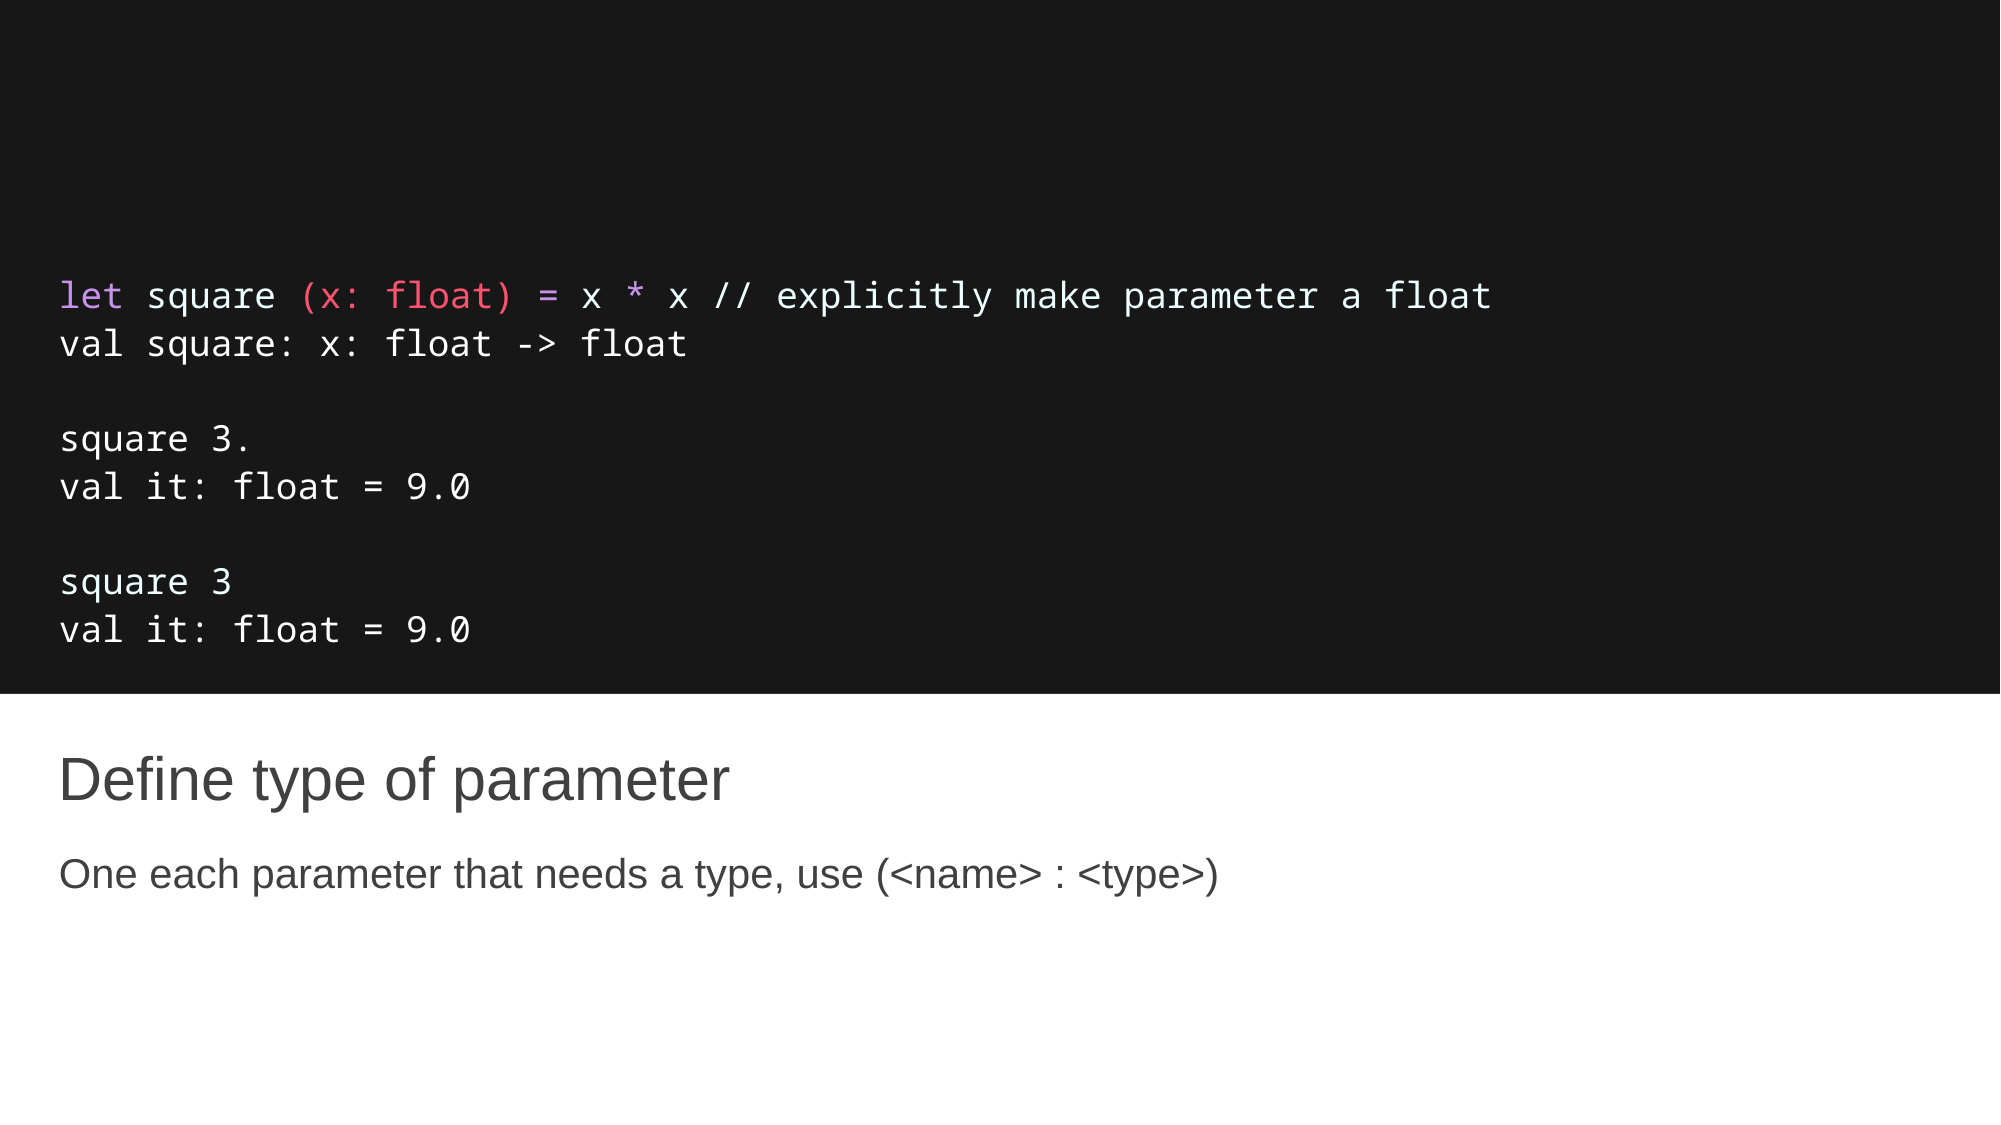

let square (x: float) = x * x // explicitly make parameter a float
val square: x: float -> float

square 3.
val it: float = 9.0

square 3
val it: float = 9.0
# Define type of parameter
One each parameter that needs a type, use (<name> : <type>)